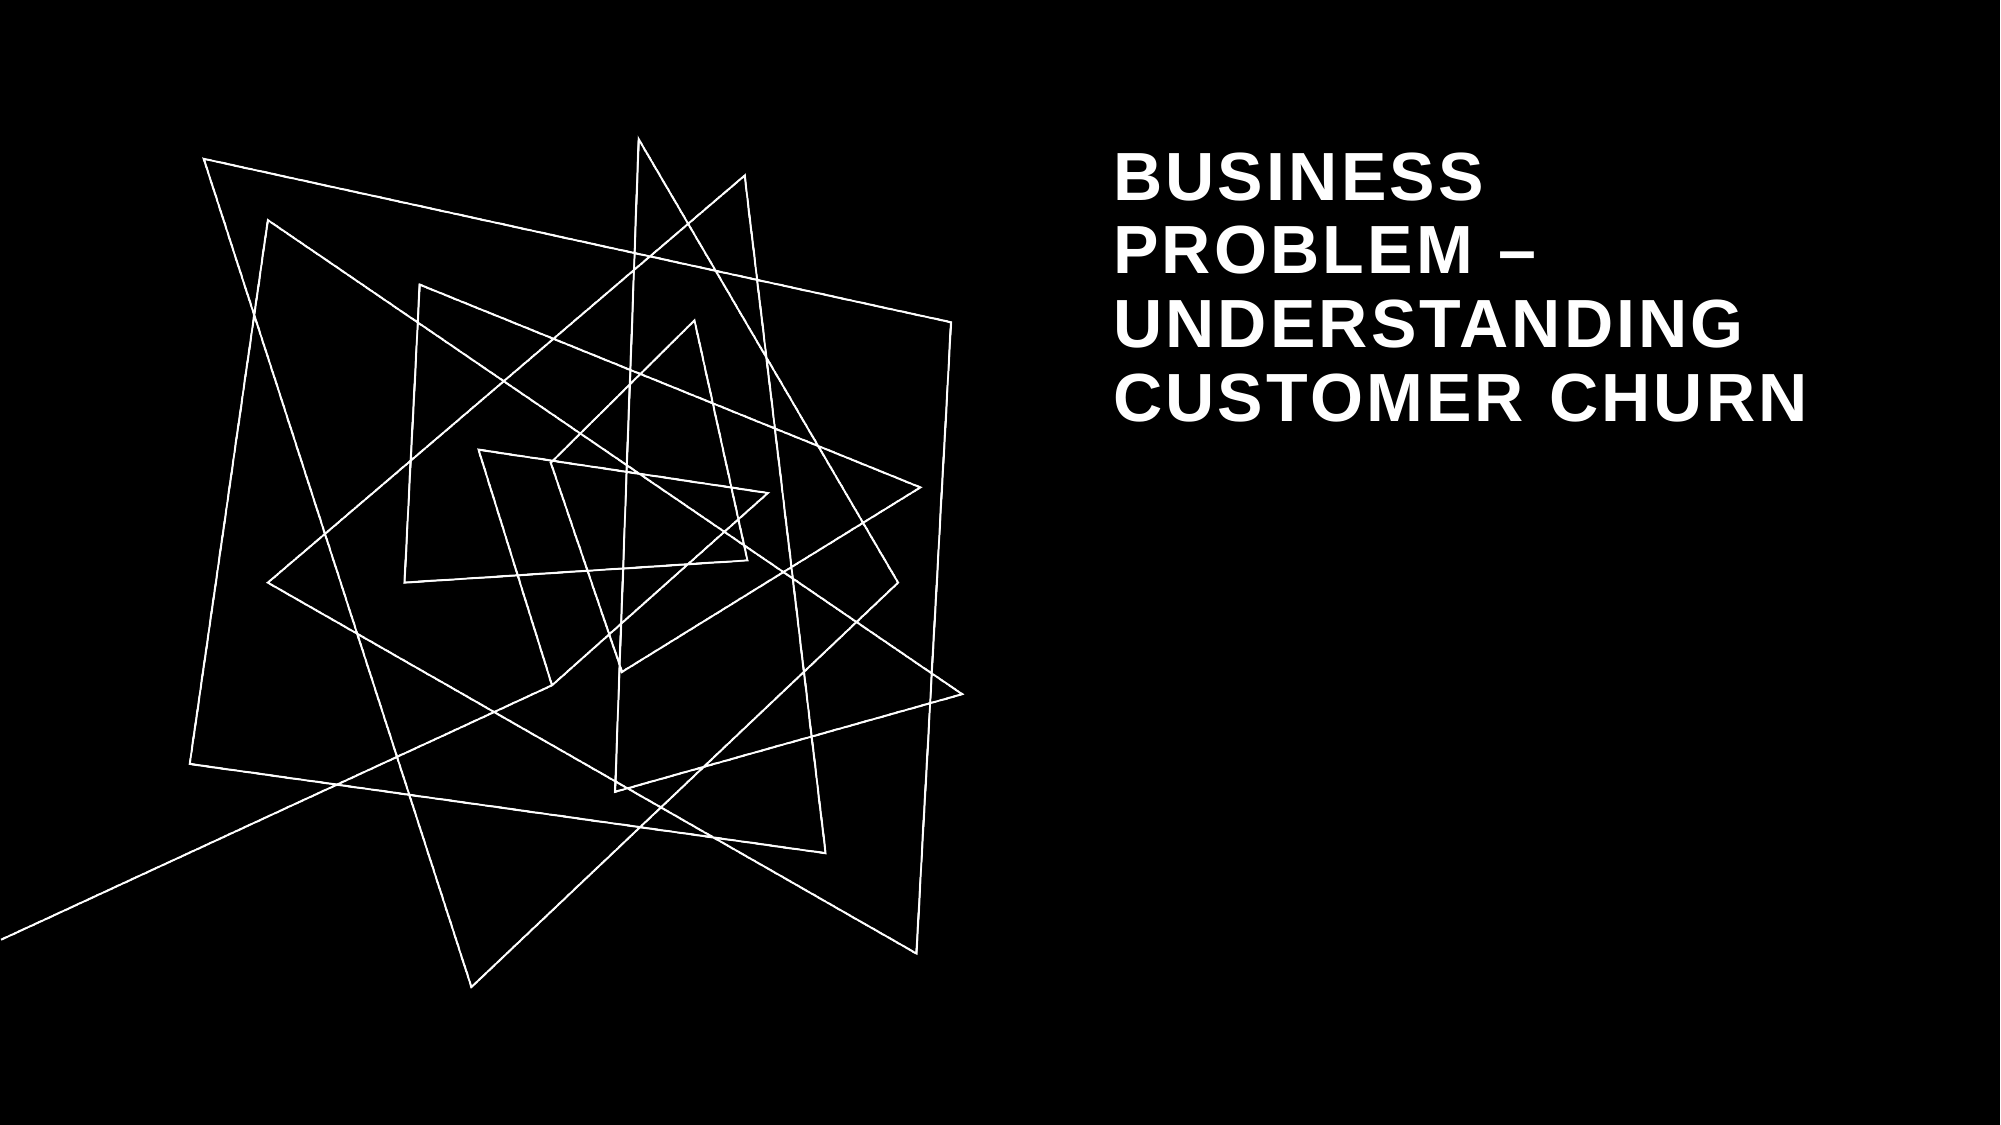

# Business Problem – Understanding Customer Churn